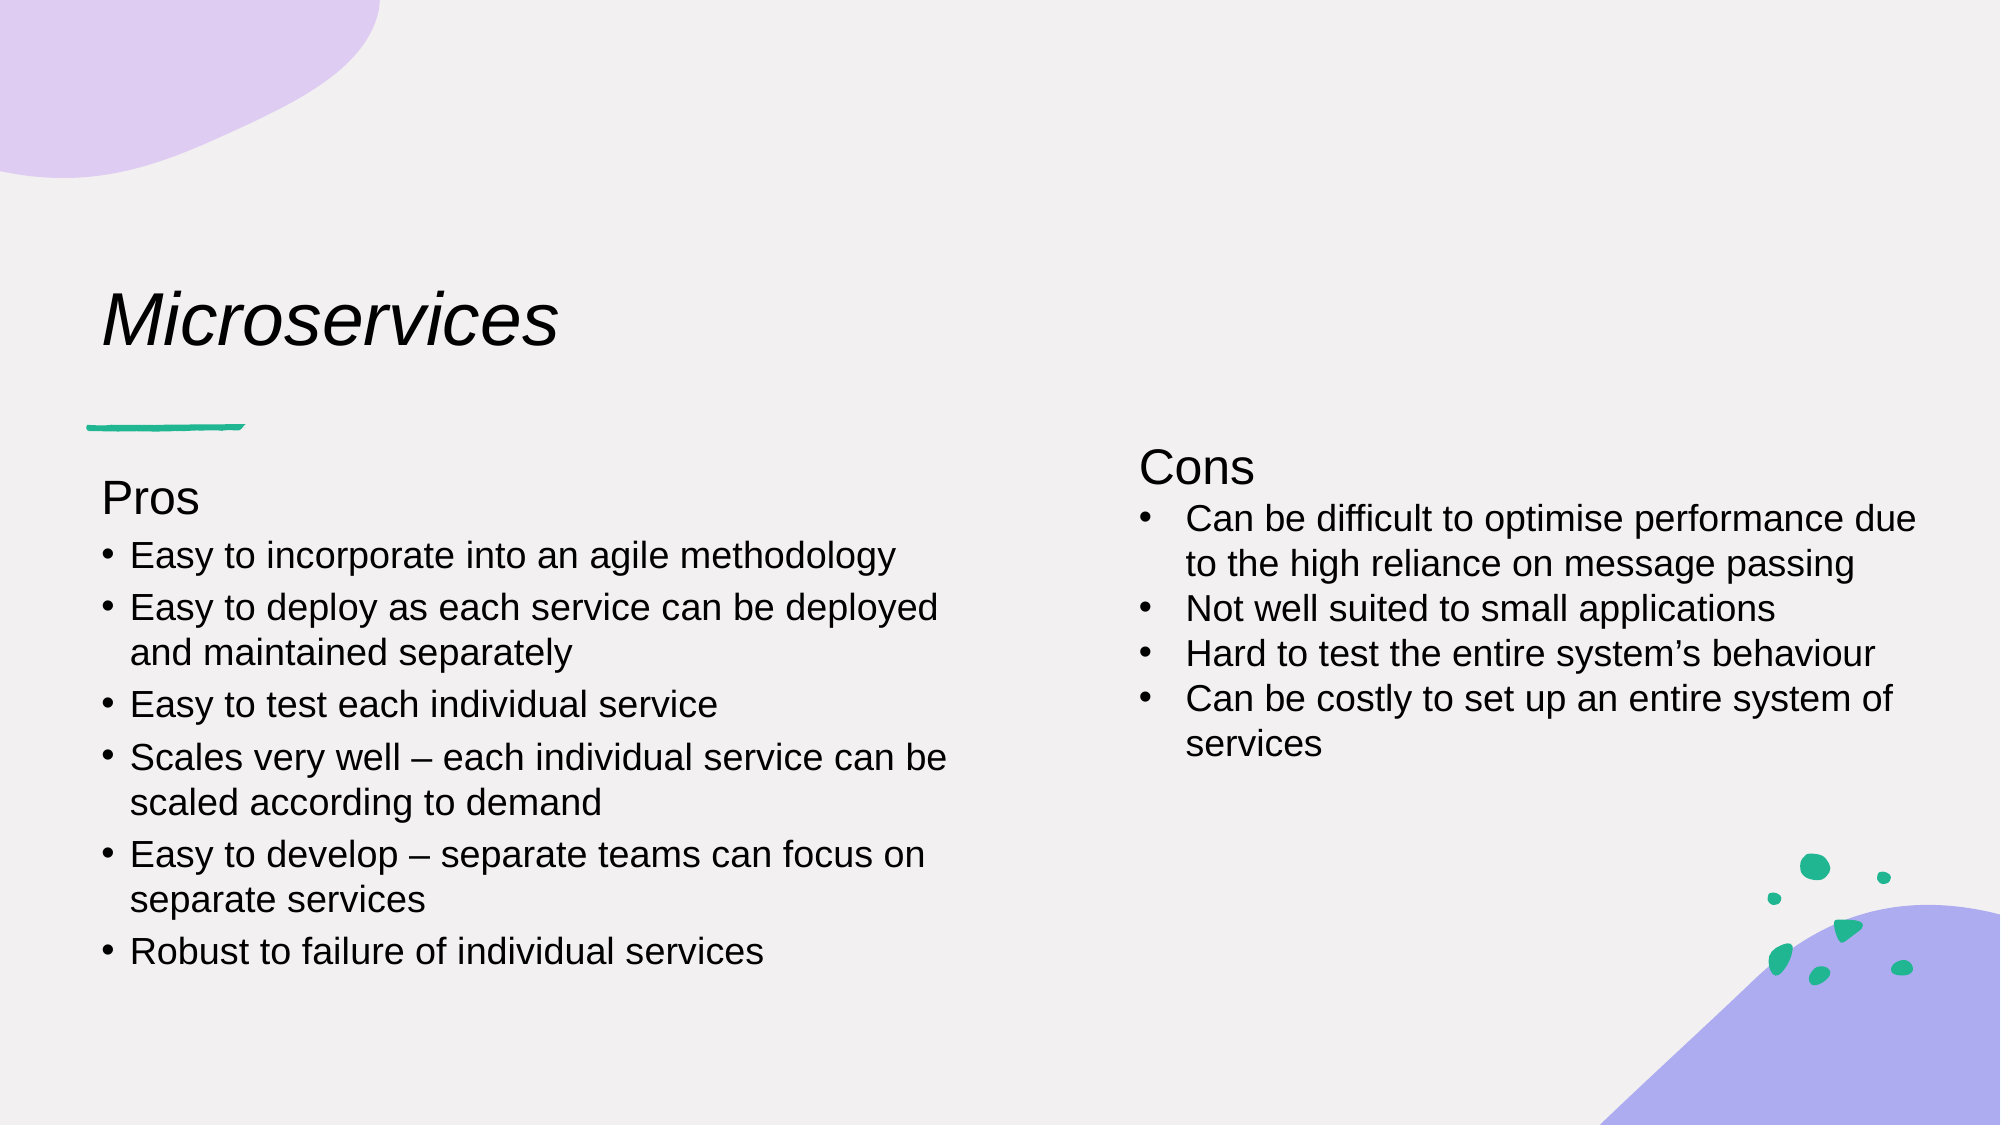

# Microservices

Cons
Can be difficult to optimise performance due to the high reliance on message passing
Not well suited to small applications
Hard to test the entire system’s behaviour
Can be costly to set up an entire system of services
Pros
Easy to incorporate into an agile methodology
Easy to deploy as each service can be deployed and maintained separately
Easy to test each individual service
Scales very well – each individual service can be scaled according to demand
Easy to develop – separate teams can focus on separate services
Robust to failure of individual services